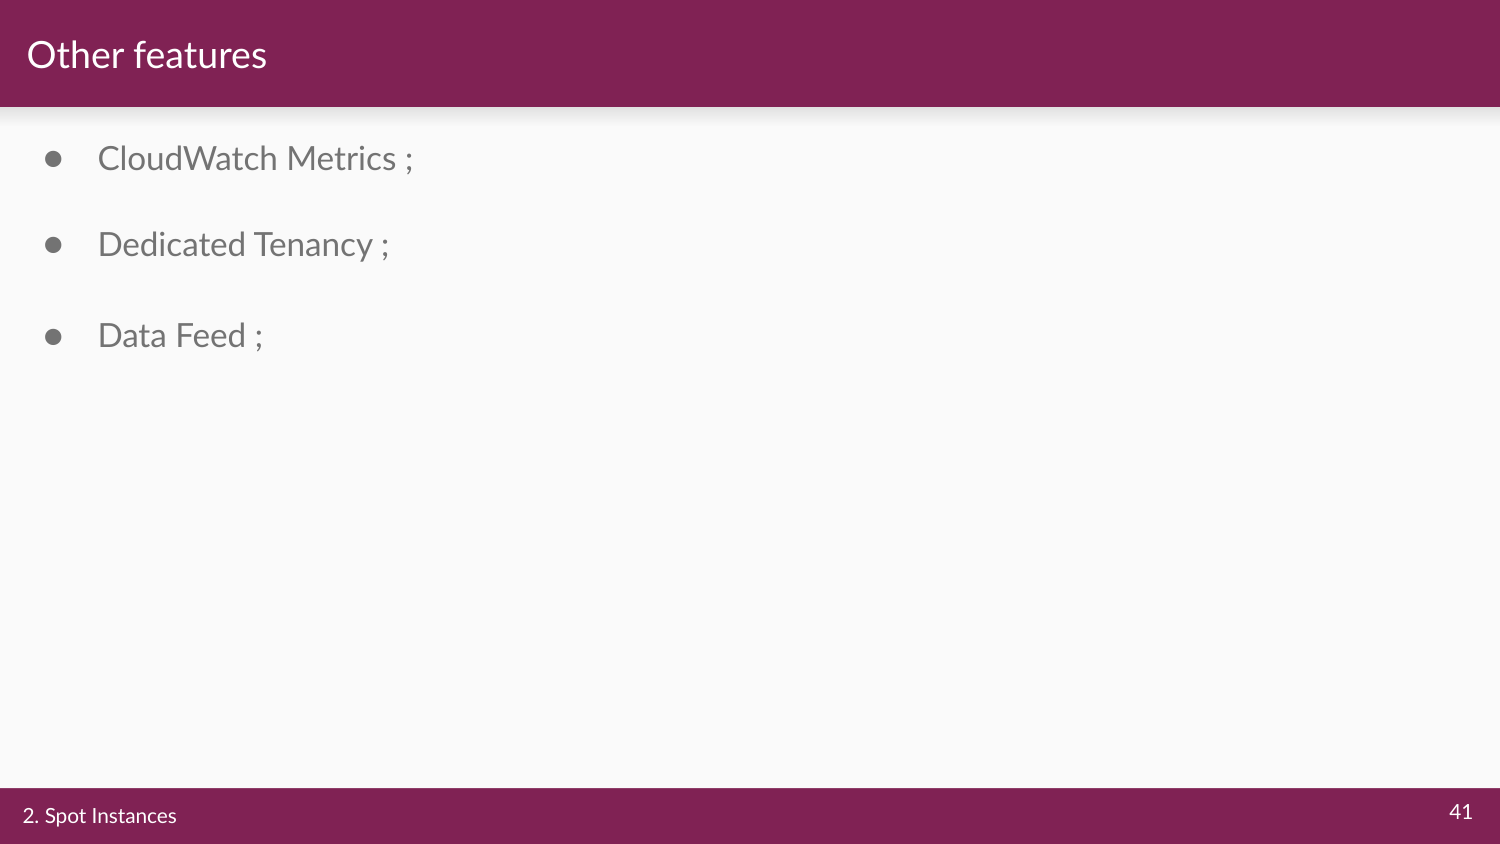

# Other features
CloudWatch Metrics ;
Dedicated Tenancy ;
Data Feed ;
41
2. Spot Instances